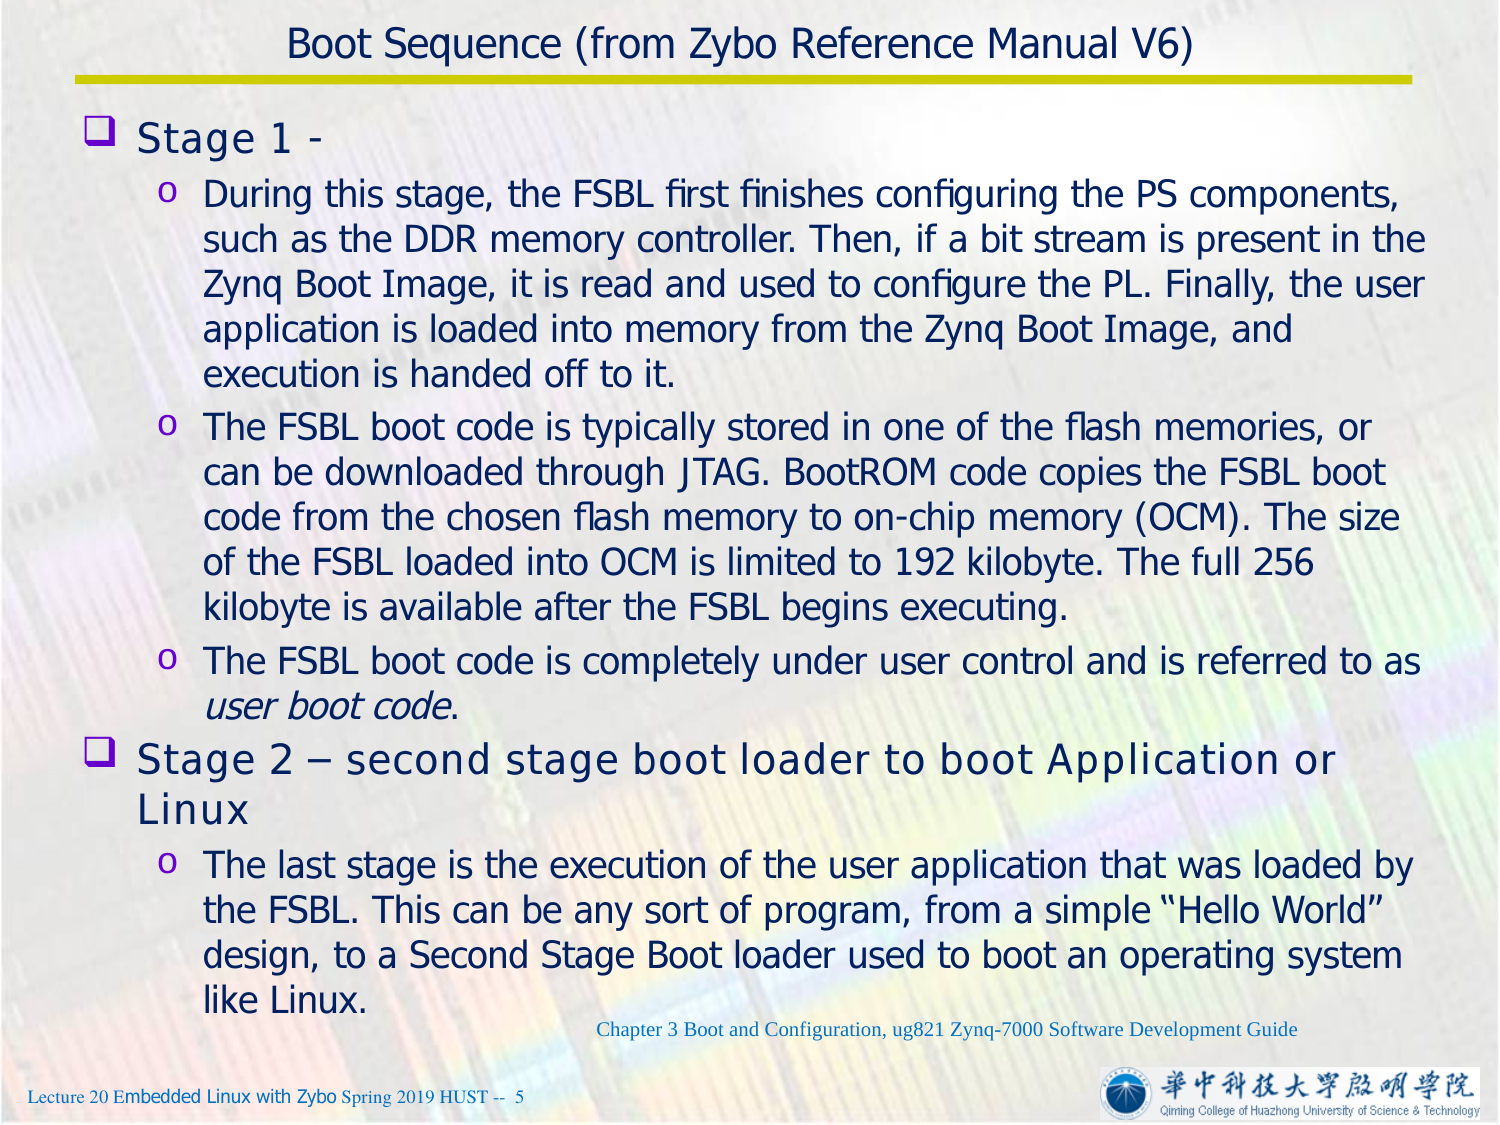

# Boot Sequence (from Zybo Reference Manual V6)
Stage 1 -
During this stage, the FSBL first finishes configuring the PS components, such as the DDR memory controller. Then, if a bit stream is present in the Zynq Boot Image, it is read and used to configure the PL. Finally, the user application is loaded into memory from the Zynq Boot Image, and execution is handed off to it.
The FSBL boot code is typically stored in one of the flash memories, or can be downloaded through JTAG. BootROM code copies the FSBL boot code from the chosen flash memory to on-chip memory (OCM). The size of the FSBL loaded into OCM is limited to 192 kilobyte. The full 256 kilobyte is available after the FSBL begins executing.
The FSBL boot code is completely under user control and is referred to as user boot code.
Stage 2 – second stage boot loader to boot Application or Linux
The last stage is the execution of the user application that was loaded by the FSBL. This can be any sort of program, from a simple “Hello World” design, to a Second Stage Boot loader used to boot an operating system like Linux.
Chapter 3 Boot and Configuration, ug821 Zynq-7000 Software Development Guide